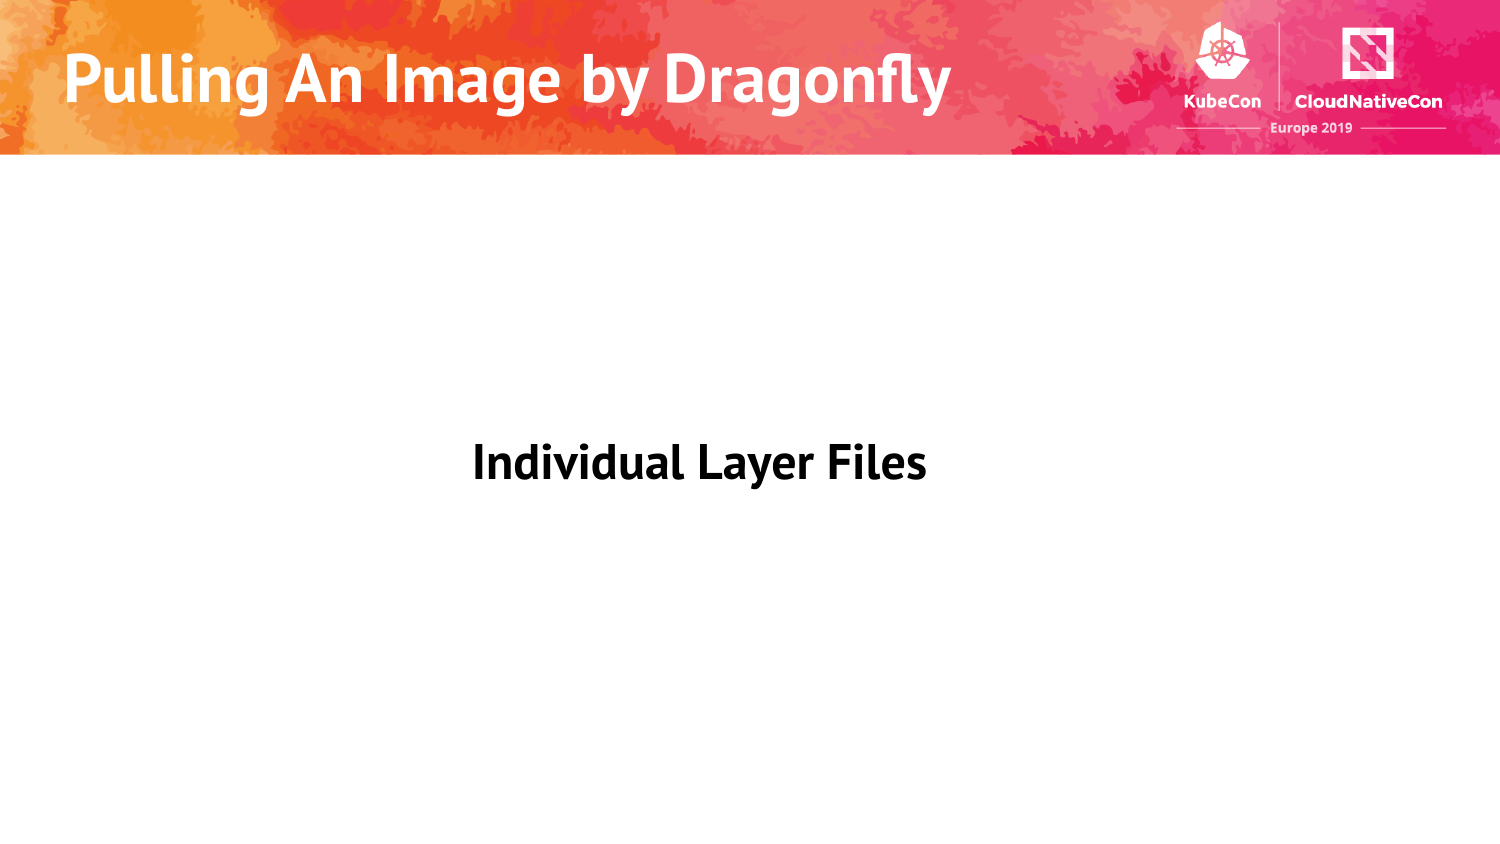

# Pulling An Image by Dragonfly
Individual Layer Files